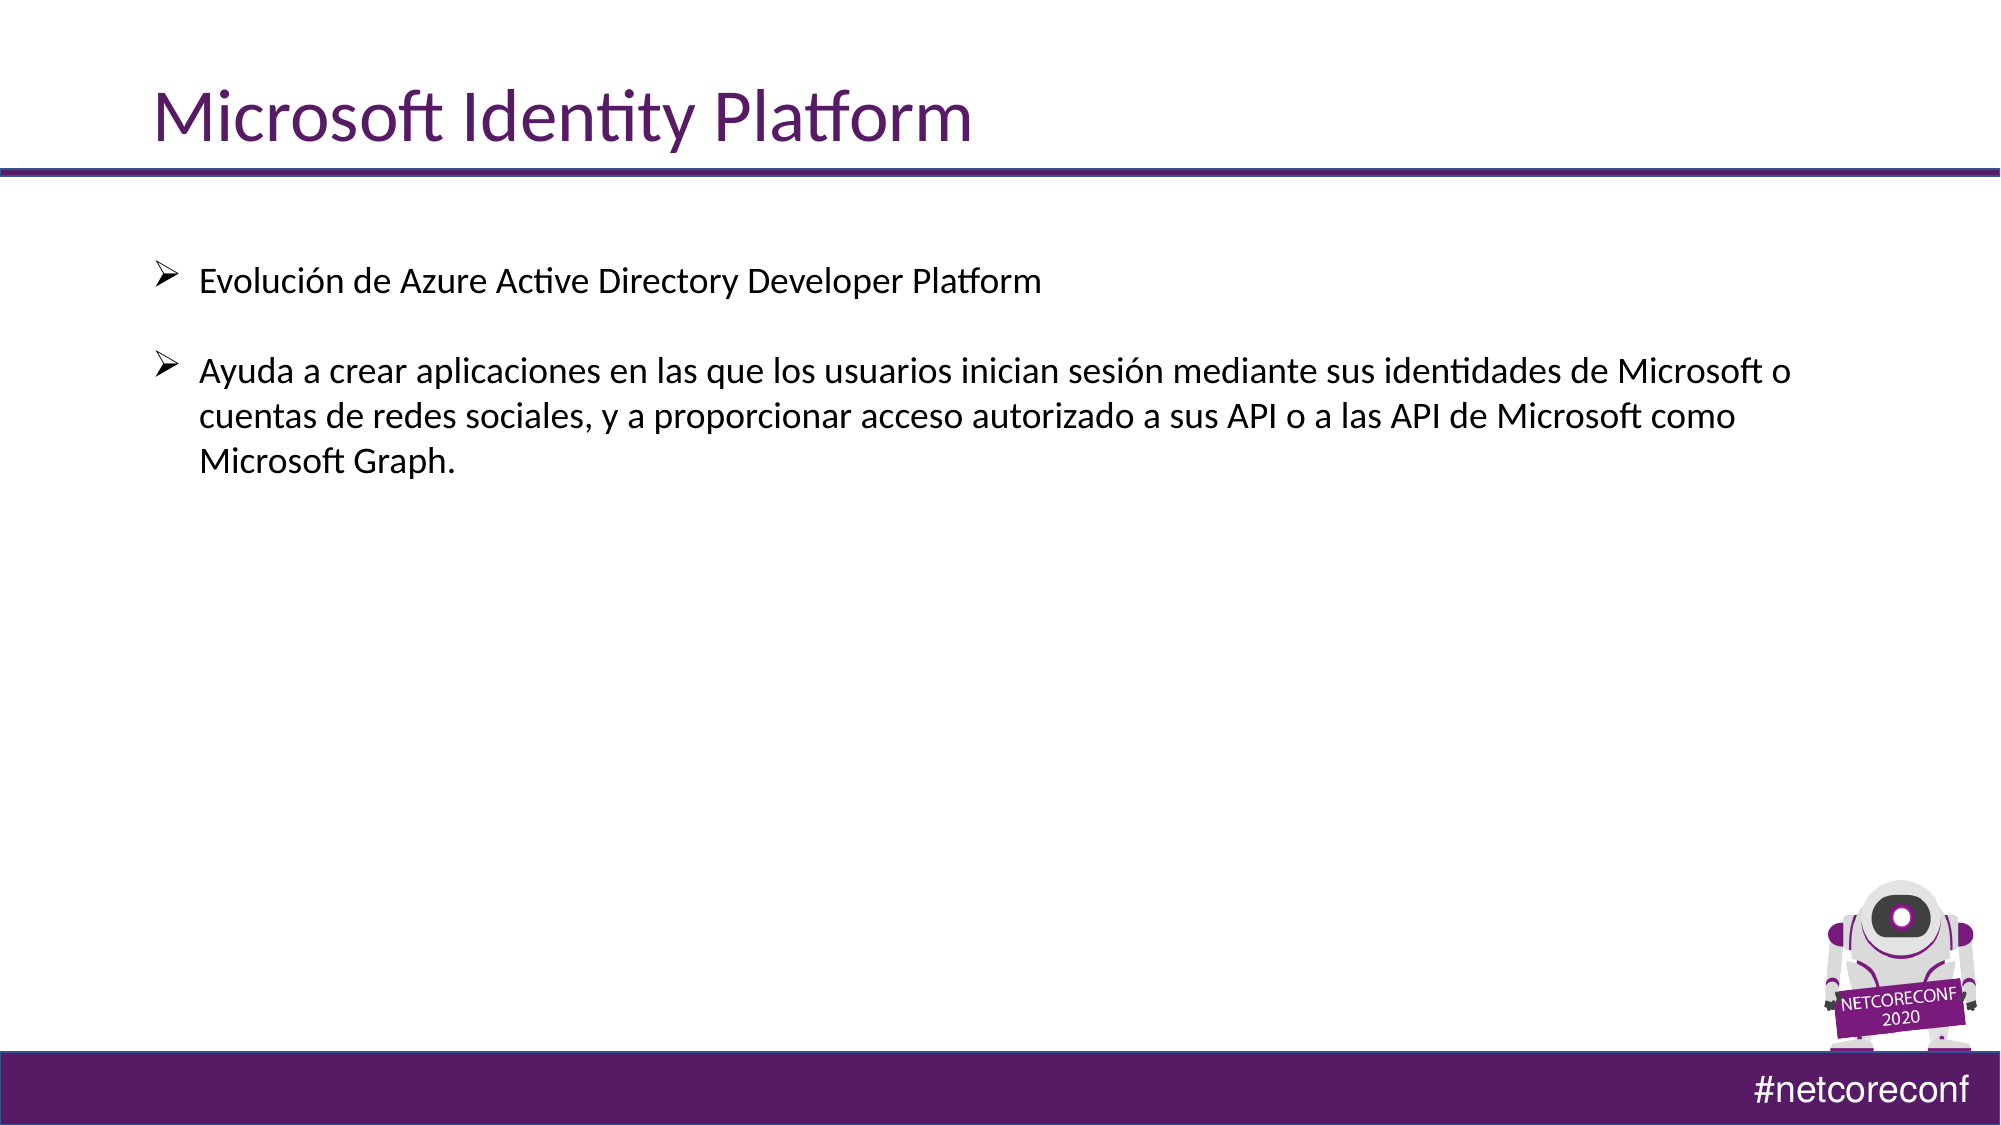

# Microsoft Identity Platform
Evolución de Azure Active Directory Developer Platform

Ayuda a crear aplicaciones en las que los usuarios inician sesión mediante sus identidades de Microsoft o cuentas de redes sociales, y a proporcionar acceso autorizado a sus API o a las API de Microsoft como Microsoft Graph.